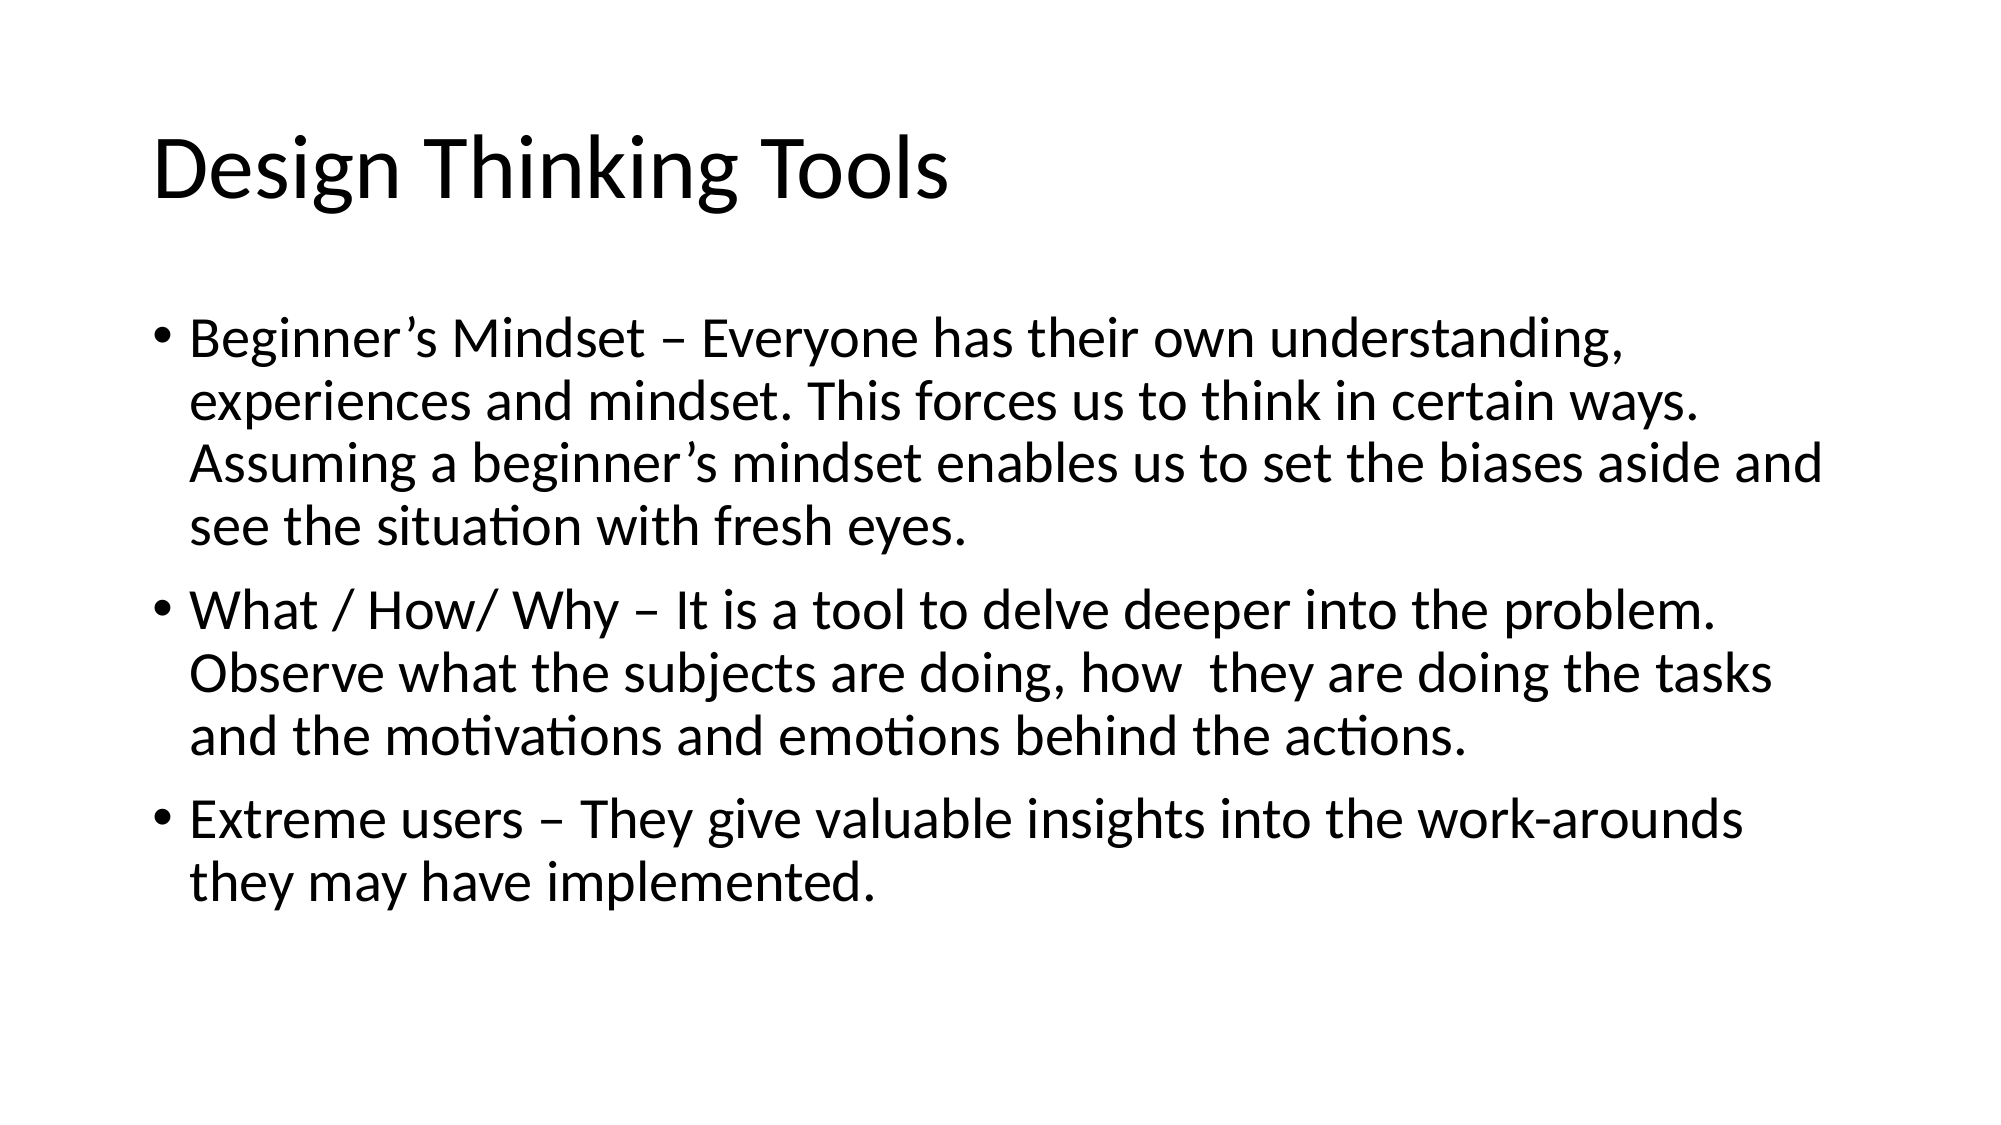

# Design Thinking Tools
Beginner’s Mindset – Everyone has their own understanding, experiences and mindset. This forces us to think in certain ways. Assuming a beginner’s mindset enables us to set the biases aside and see the situation with fresh eyes.
What / How/ Why – It is a tool to delve deeper into the problem. Observe what the subjects are doing, how  they are doing the tasks and the motivations and emotions behind the actions.
Extreme users – They give valuable insights into the work-arounds they may have implemented.